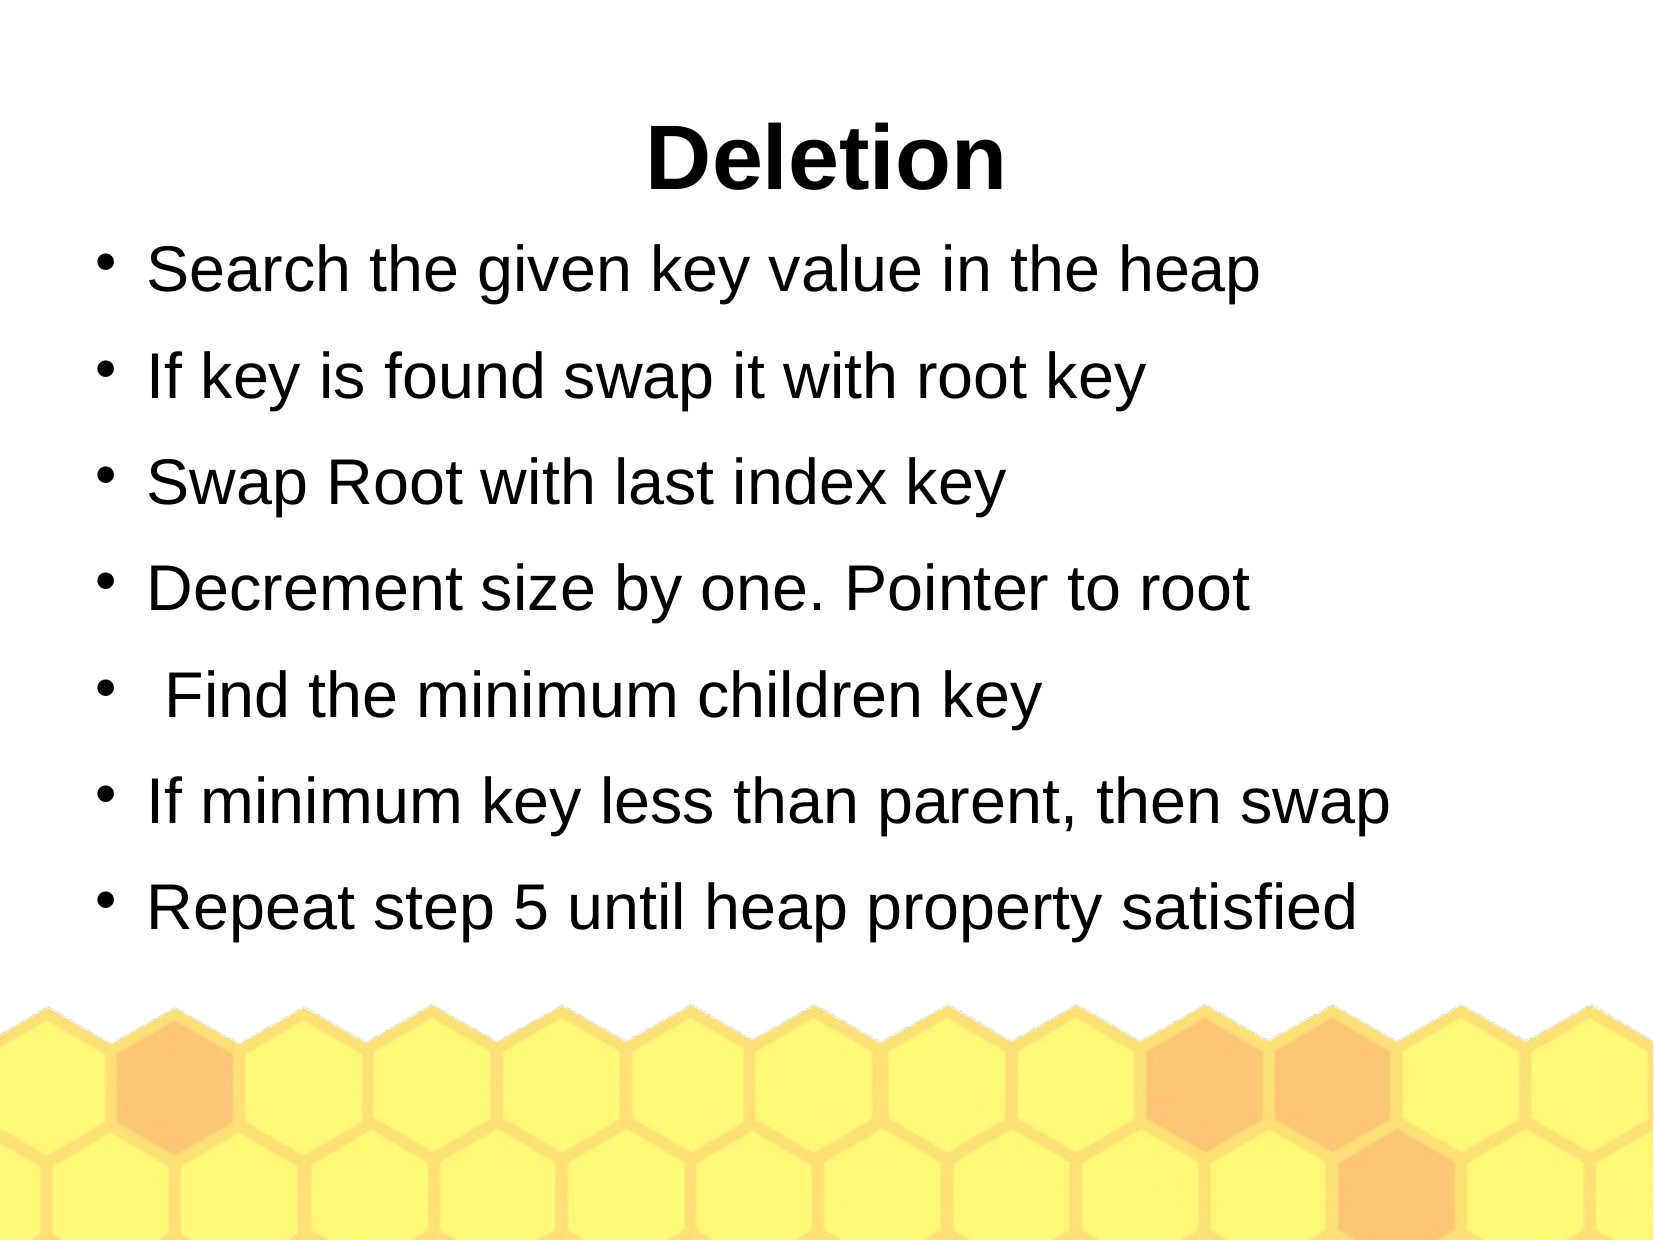

Deletion
Search the given key value in the heap
If key is found swap it with root key
Swap Root with last index key
Decrement size by one. Pointer to root
 Find the minimum children key
If minimum key less than parent, then swap
Repeat step 5 until heap property satisfied